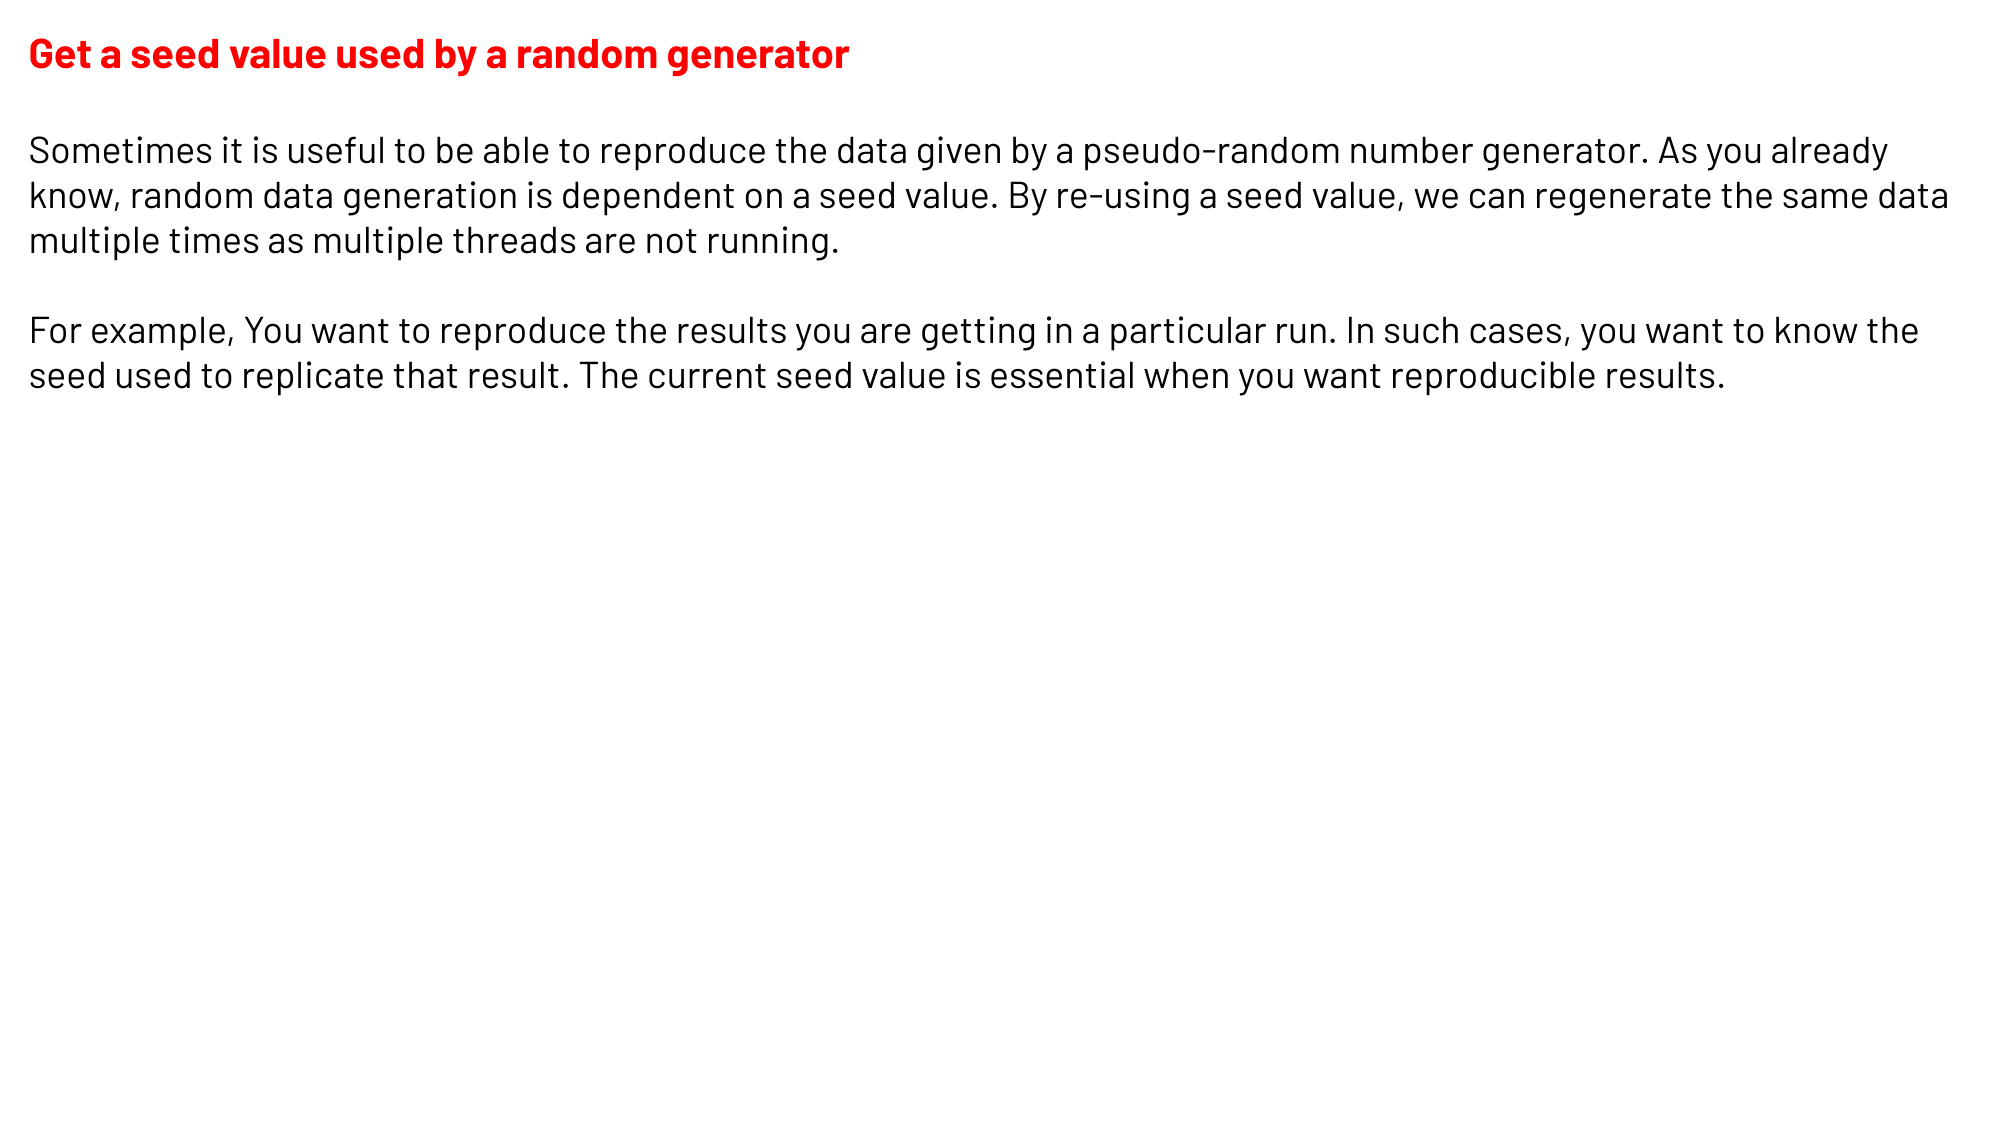

Get a seed value used by a random generator

Sometimes it is useful to be able to reproduce the data given by a pseudo-random number generator. As you already know, random data generation is dependent on a seed value. By re-using a seed value, we can regenerate the same data multiple times as multiple threads are not running.

For example, You want to reproduce the results you are getting in a particular run. In such cases, you want to know the seed used to replicate that result. The current seed value is essential when you want reproducible results.